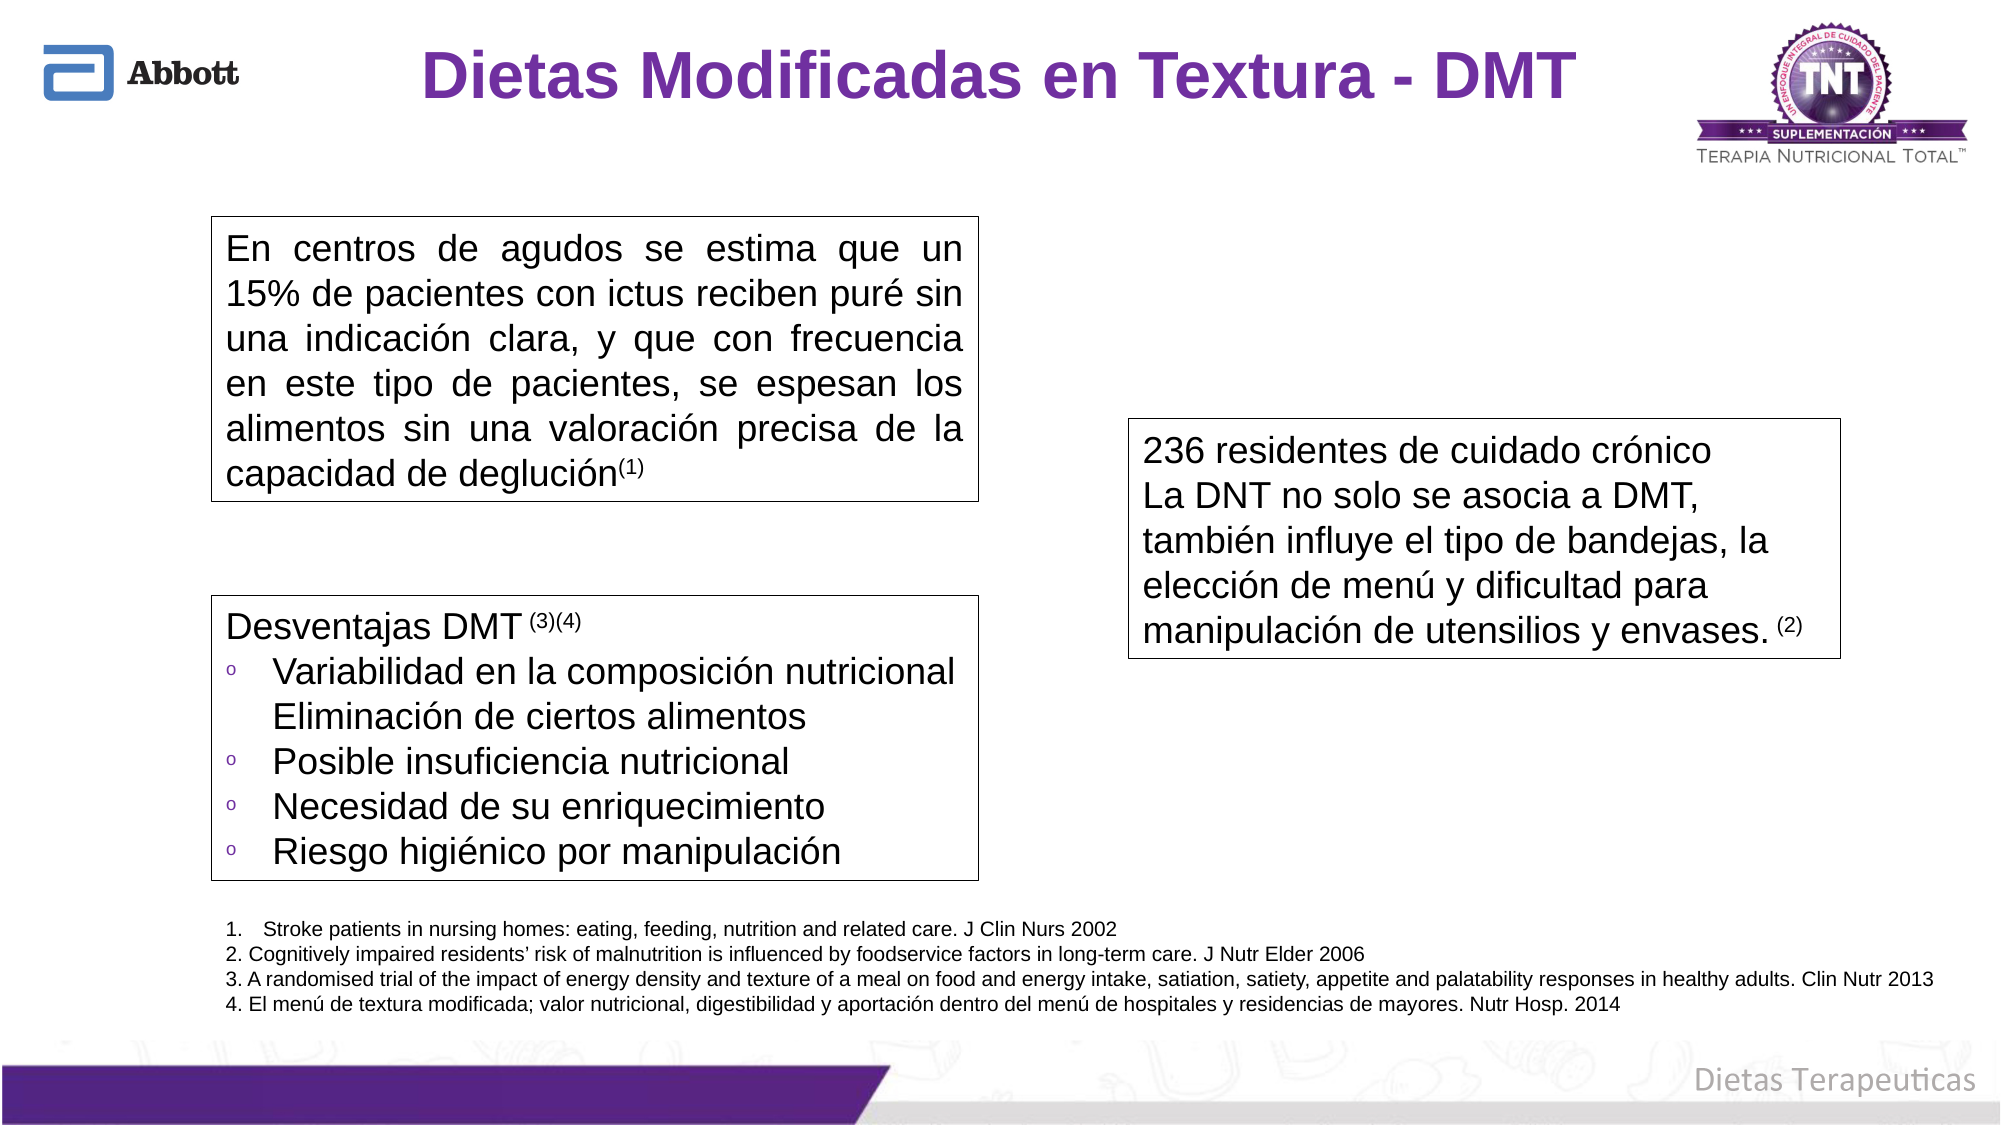

# Dietas Modificadas en Textura - DMT
En centros de agudos se estima que un 15% de pacientes con ictus reciben puré sin una indicación clara, y que con frecuencia en este tipo de pacientes, se espesan los alimentos sin una valoración precisa de la capacidad de deglución(1)
 residentes de cuidado crónico
La DNT no solo se asocia a DMT, también influye el tipo de bandejas, la elección de menú y dificultad para manipulación de utensilios y envases. (2)
Desventajas DMT (3)(4)
Variabilidad en la composición nutricional Eliminación de ciertos alimentos
Posible insuficiencia nutricional
Necesidad de su enriquecimiento
Riesgo higiénico por manipulación
Stroke patients in nursing homes: eating, feeding, nutrition and related care. J Clin Nurs 2002
2. Cognitively impaired residents’ risk of malnutrition is influenced by foodservice factors in long-term care. J Nutr Elder 2006
3. A randomised trial of the impact of energy density and texture of a meal on food and energy intake, satiation, satiety, appetite and palatability responses in healthy adults. Clin Nutr 2013
4. El menú de textura modificada; valor nutricional, digestibilidad y aportación dentro del menú de hospitales y residencias de mayores. Nutr Hosp. 2014